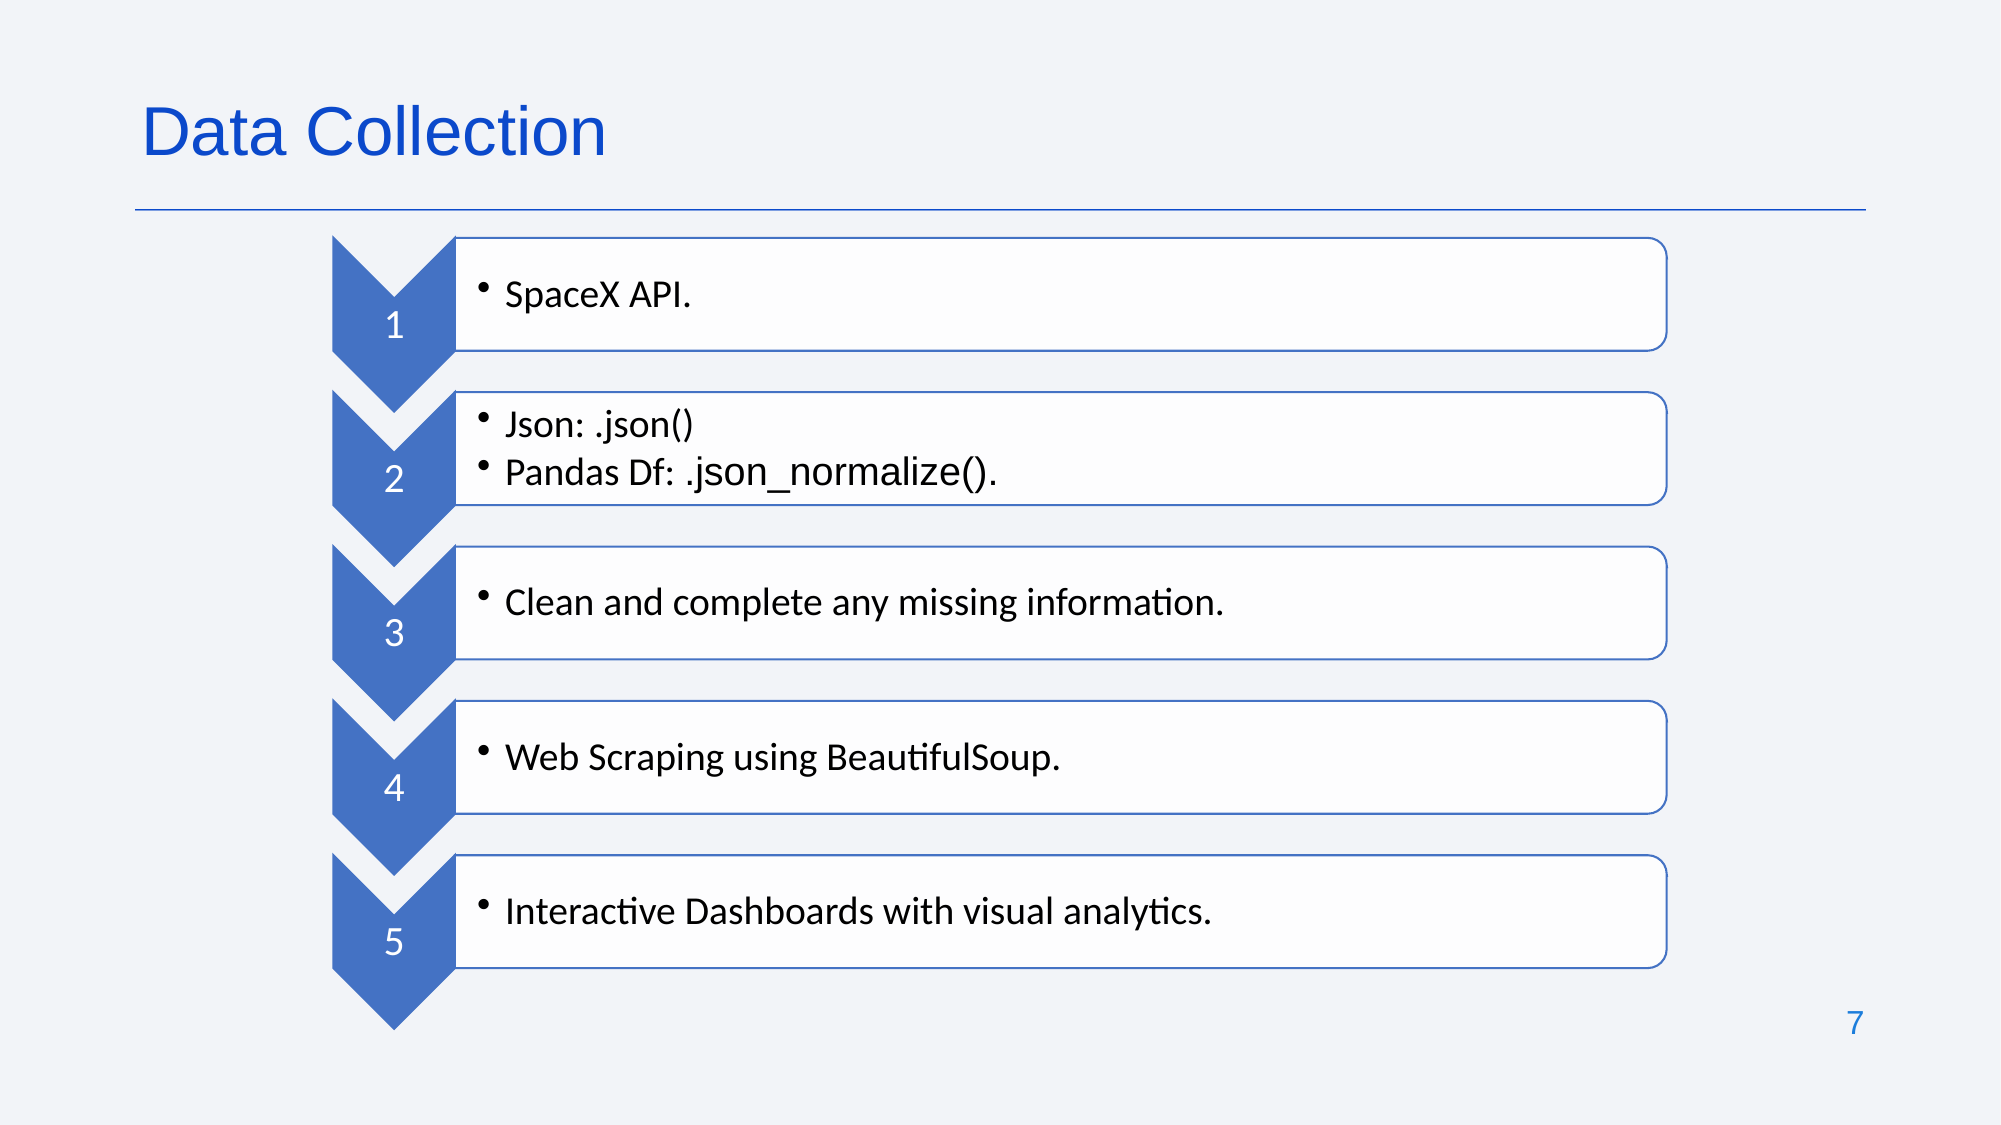

Data Collection
1
SpaceX API.
2
Json: .json()
Pandas Df: .json_normalize().
3
Clean and complete any missing information.
4
Web Scraping using BeautifulSoup.
5
Interactive Dashboards with visual analytics.
7